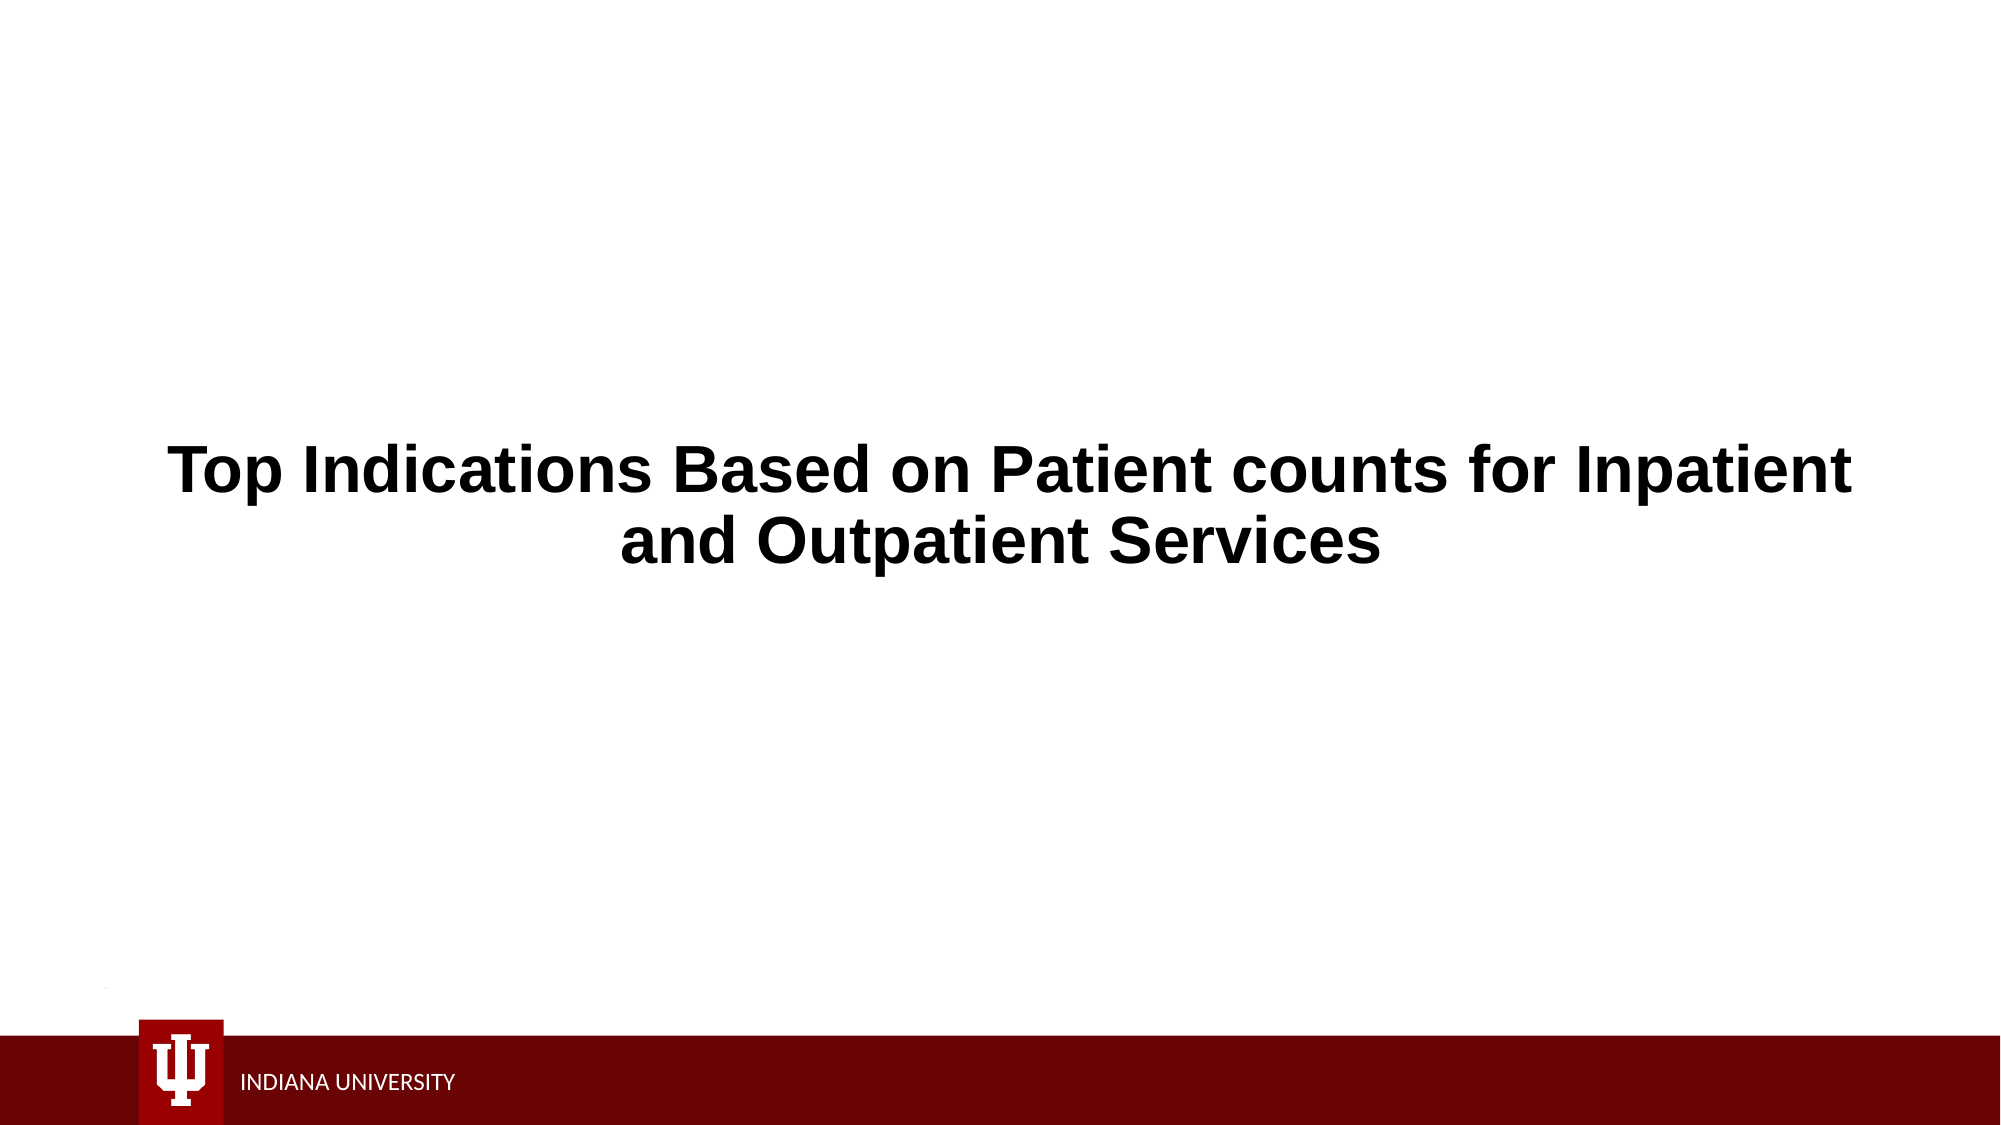

Top Indications Based on Patient counts for Inpatient and Outpatient Services